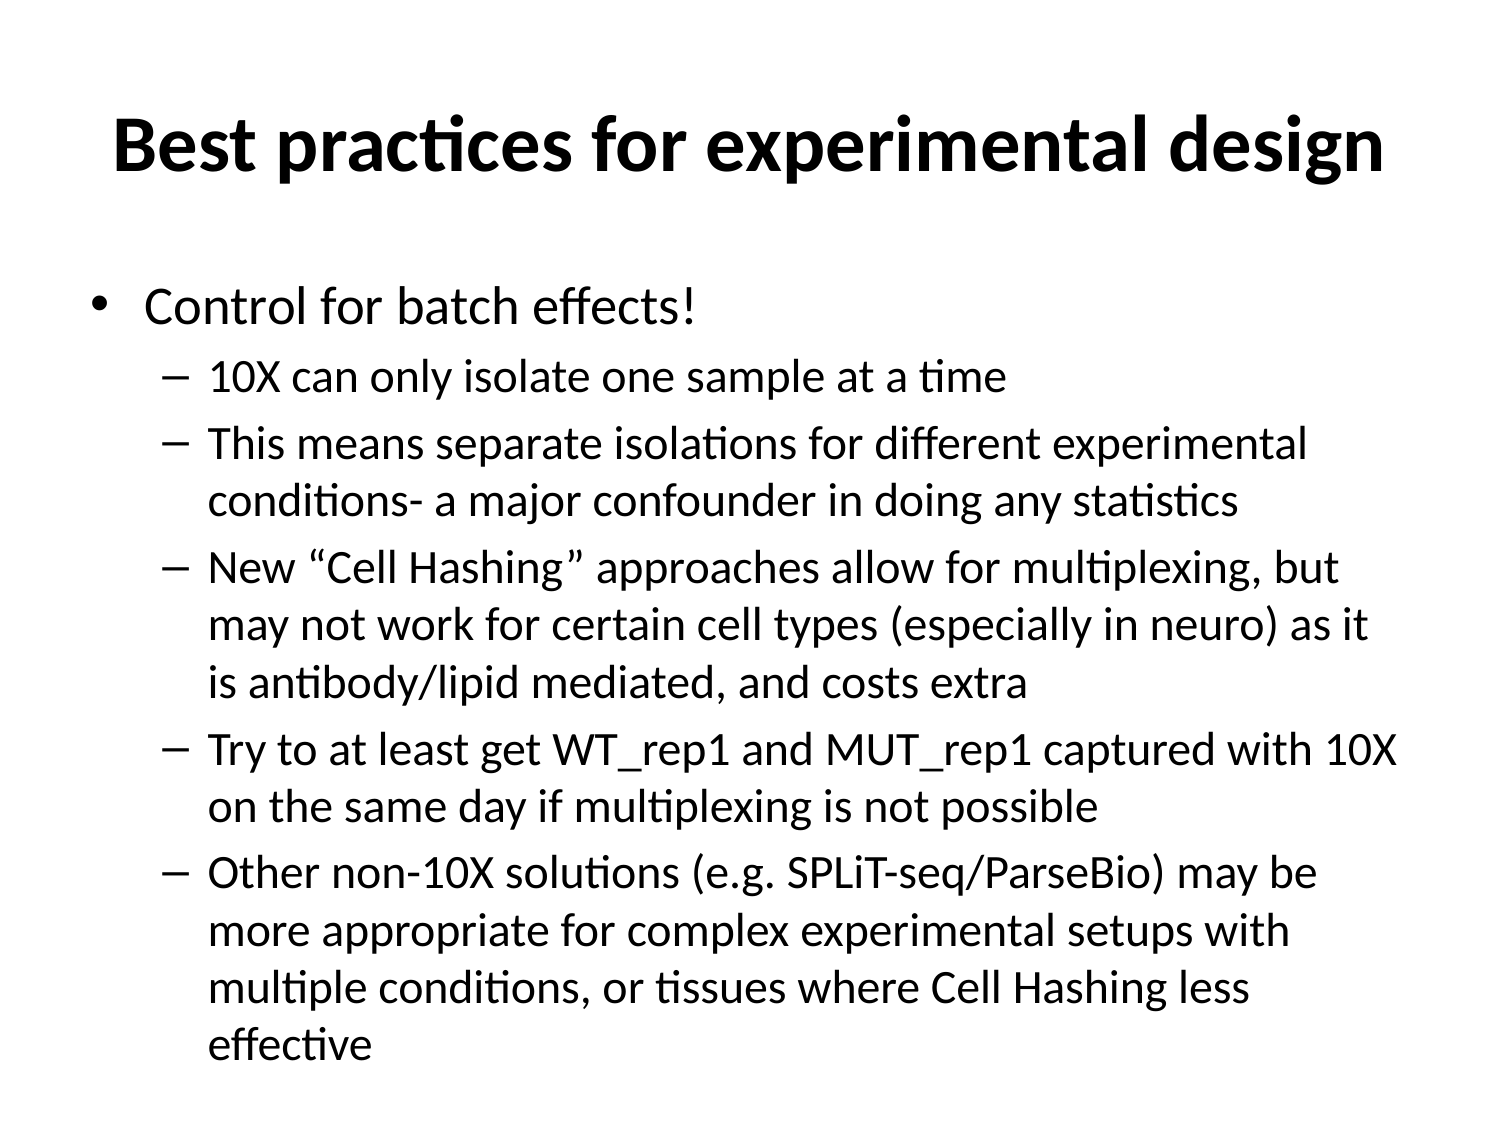

# Best practices for experimental design
Control for batch effects!
10X can only isolate one sample at a time
This means separate isolations for different experimental conditions- a major confounder in doing any statistics
New “Cell Hashing” approaches allow for multiplexing, but may not work for certain cell types (especially in neuro) as it is antibody/lipid mediated, and costs extra
Try to at least get WT_rep1 and MUT_rep1 captured with 10X on the same day if multiplexing is not possible
Other non-10X solutions (e.g. SPLiT-seq/ParseBio) may be more appropriate for complex experimental setups with multiple conditions, or tissues where Cell Hashing less effective